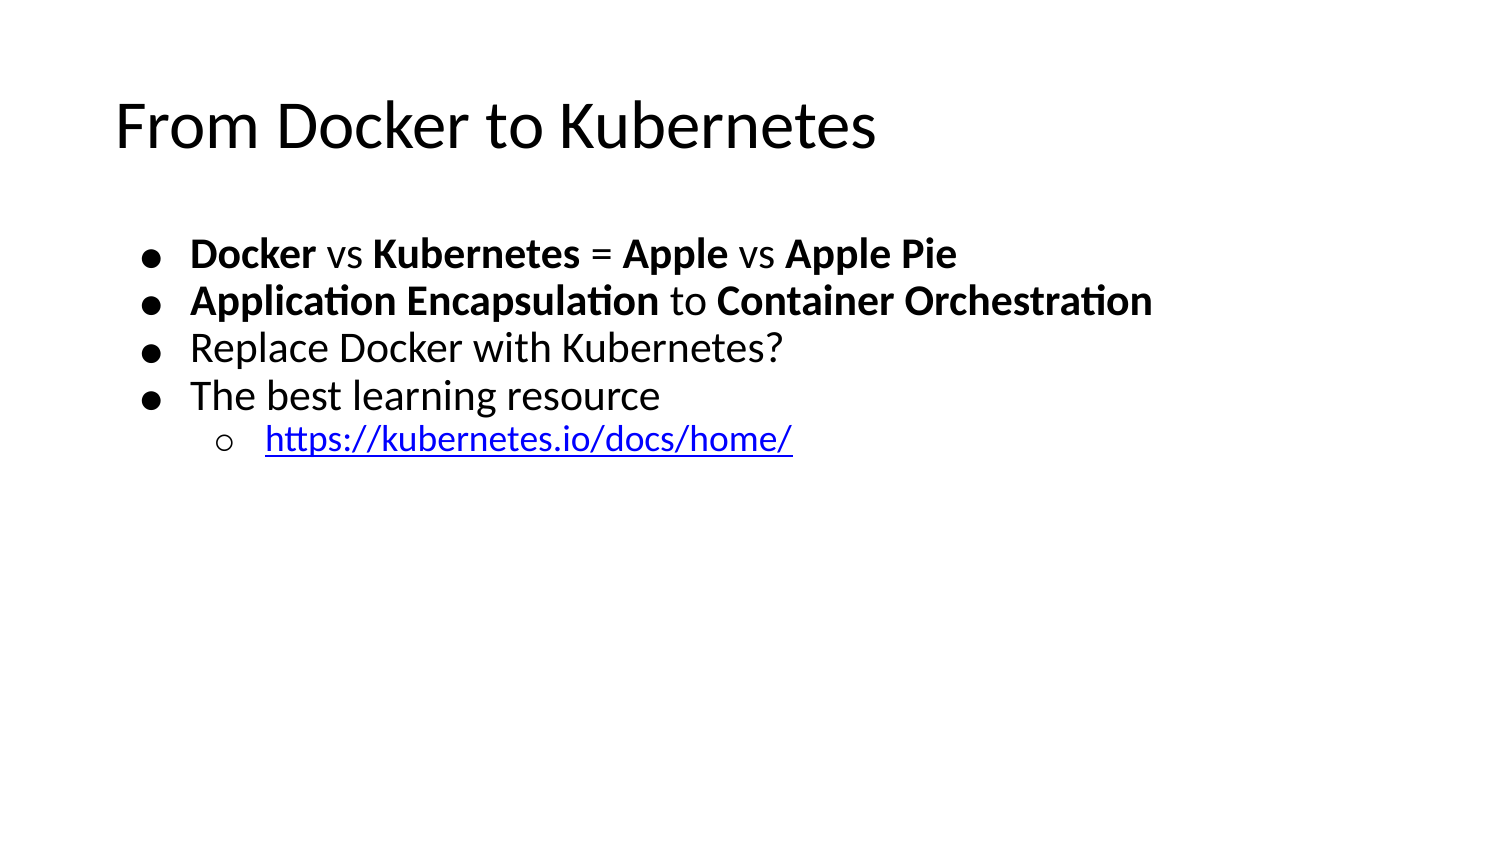

# From Docker to Kubernetes
Docker vs Kubernetes = Apple vs Apple Pie
Application Encapsulation to Container Orchestration
Replace Docker with Kubernetes?
The best learning resource
https://kubernetes.io/docs/home/